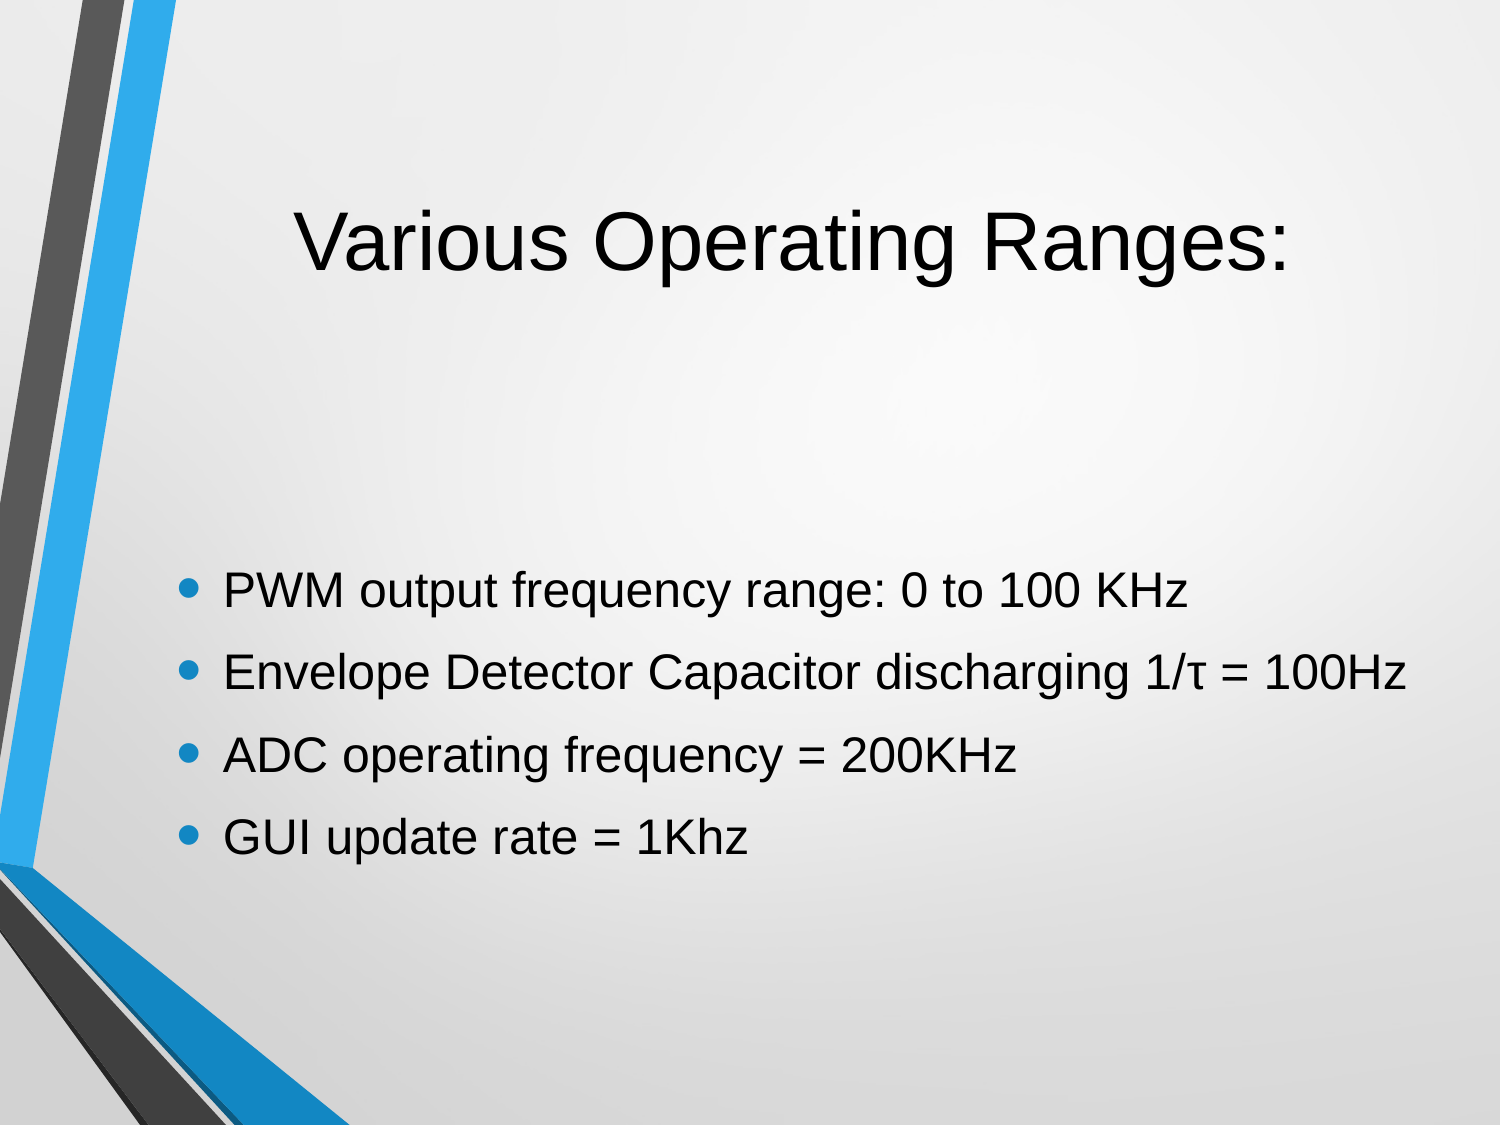

# Various Operating Ranges:
PWM output frequency range: 0 to 100 KHz
Envelope Detector Capacitor discharging 1/τ = 100Hz
ADC operating frequency = 200KHz
GUI update rate = 1Khz